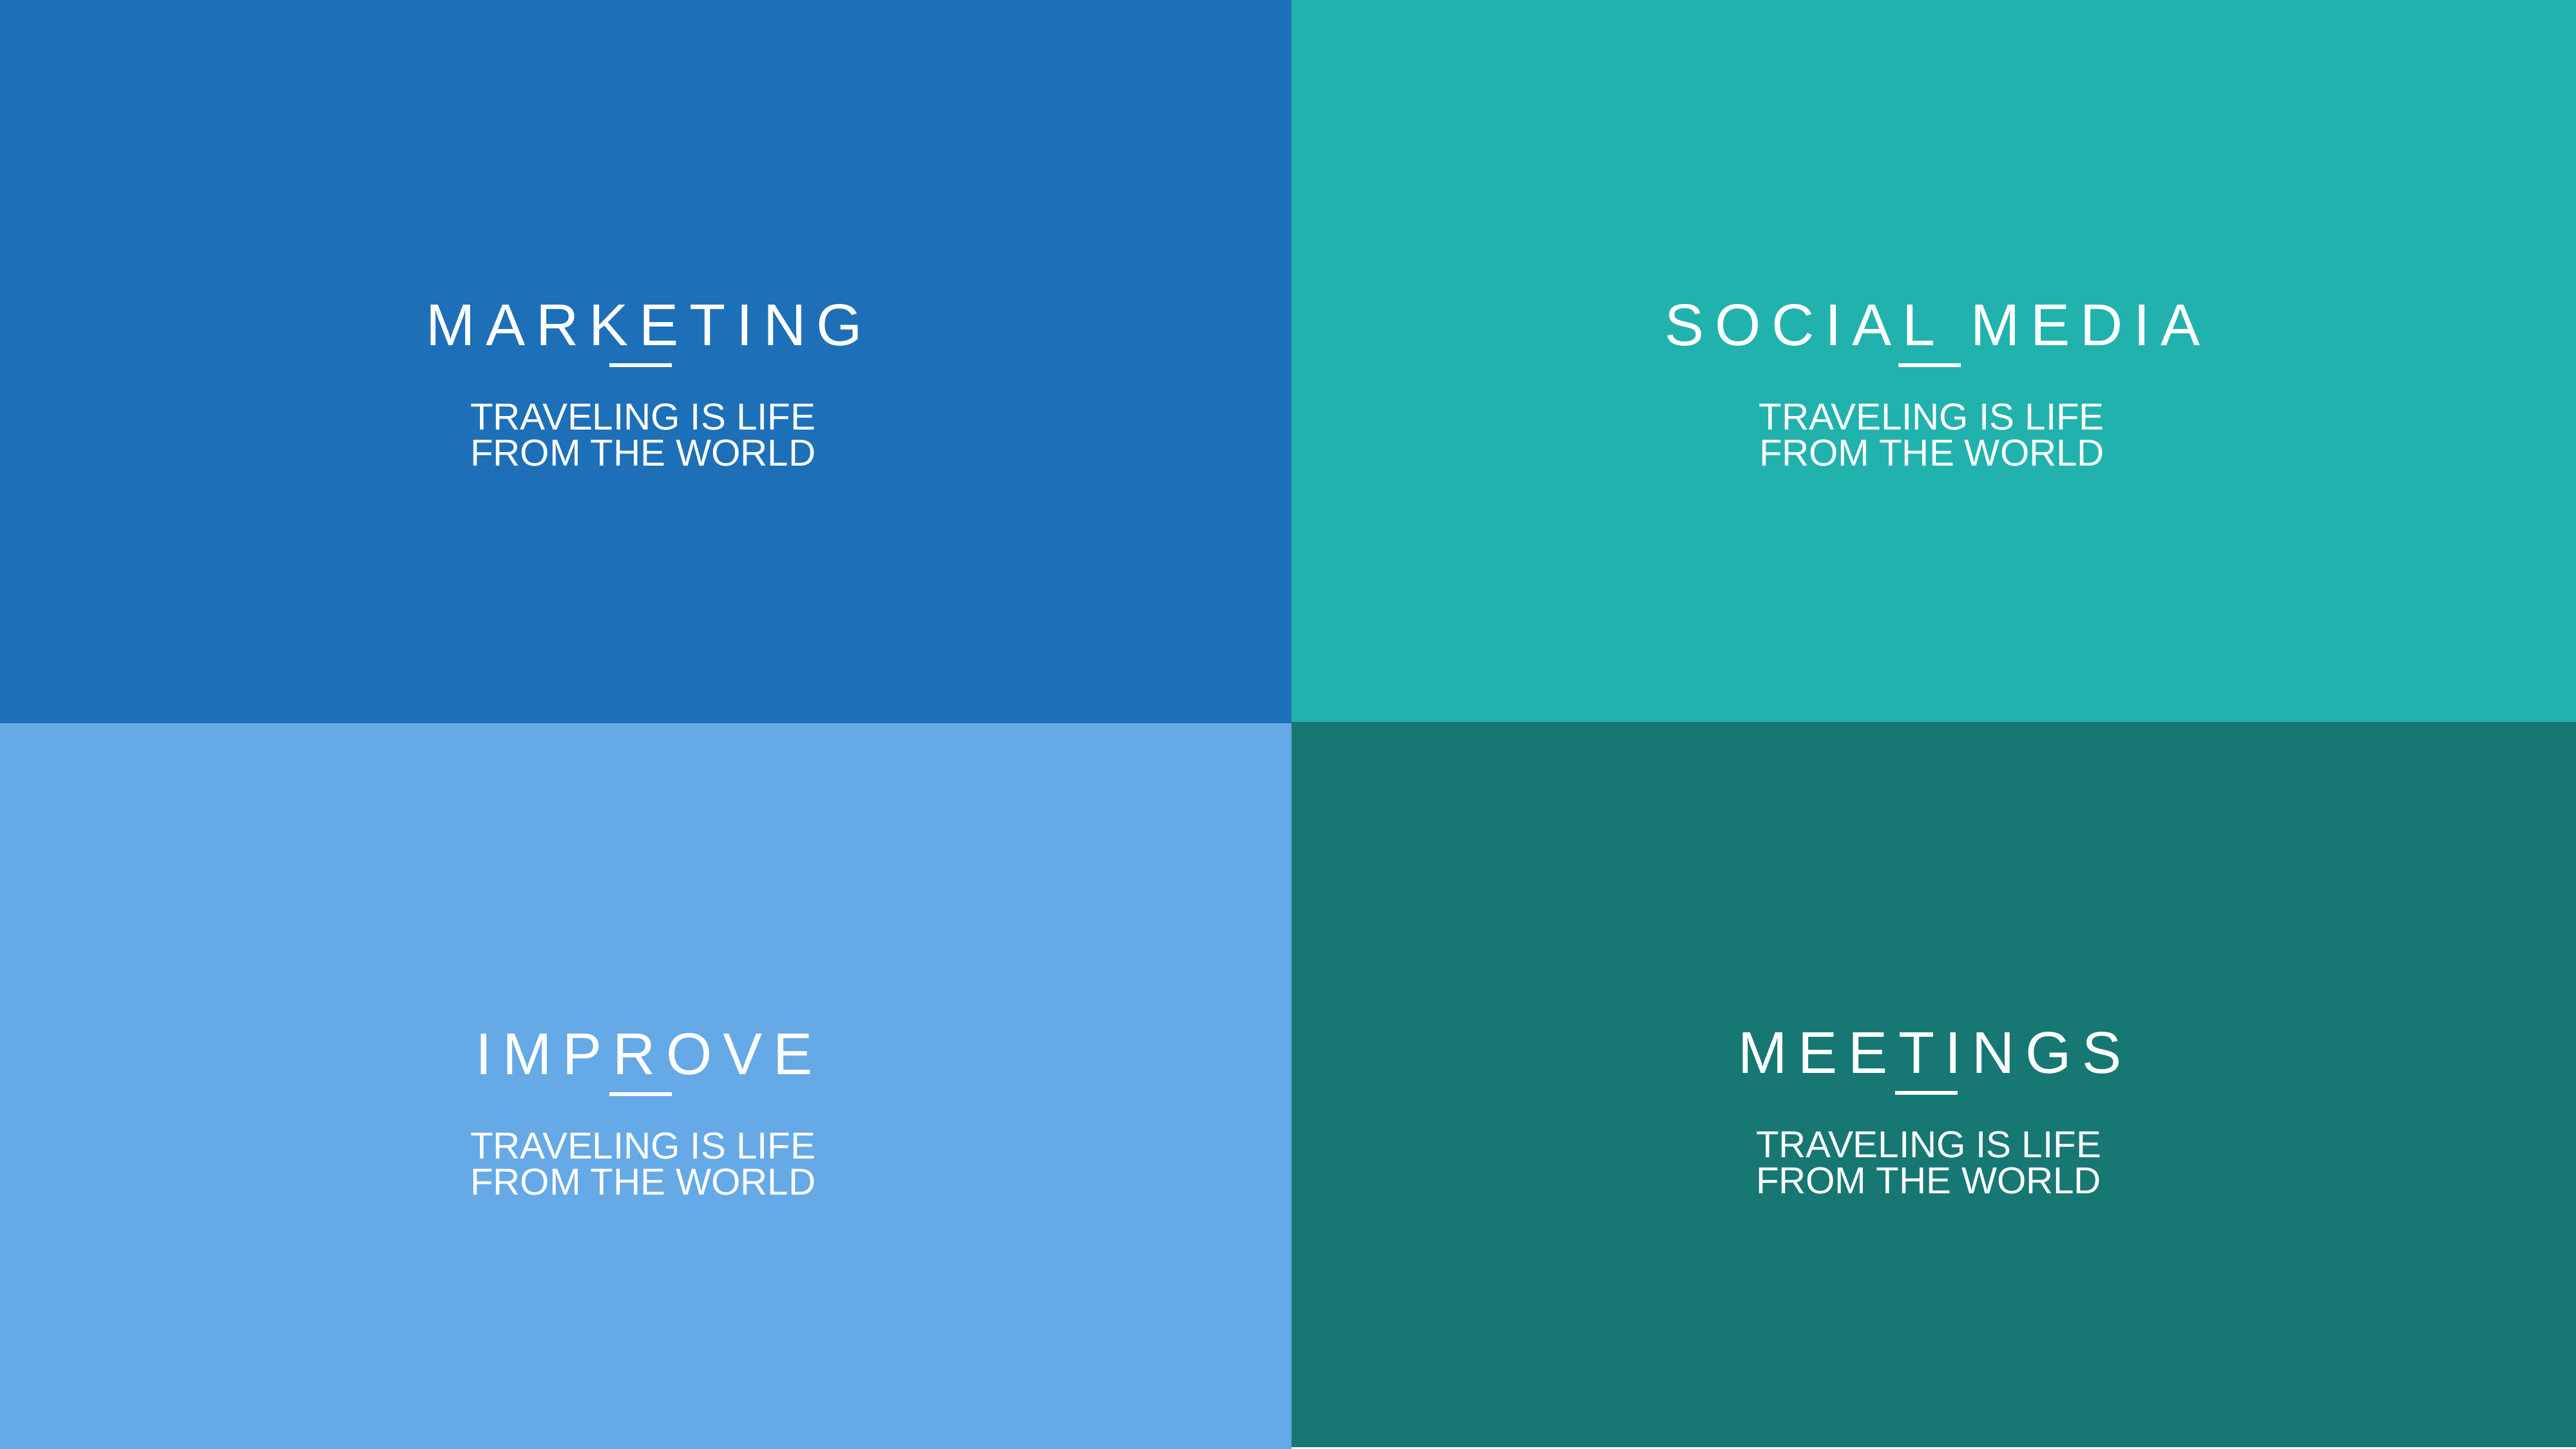

MARKETING
SOCIAL MEDIA
TRAVELING IS LIFE
FROM THE WORLD
TRAVELING IS LIFE
FROM THE WORLD

MEETINGS
IMPROVE
TRAVELING IS LIFE
FROM THE WORLD
TRAVELING IS LIFE
FROM THE WORLD